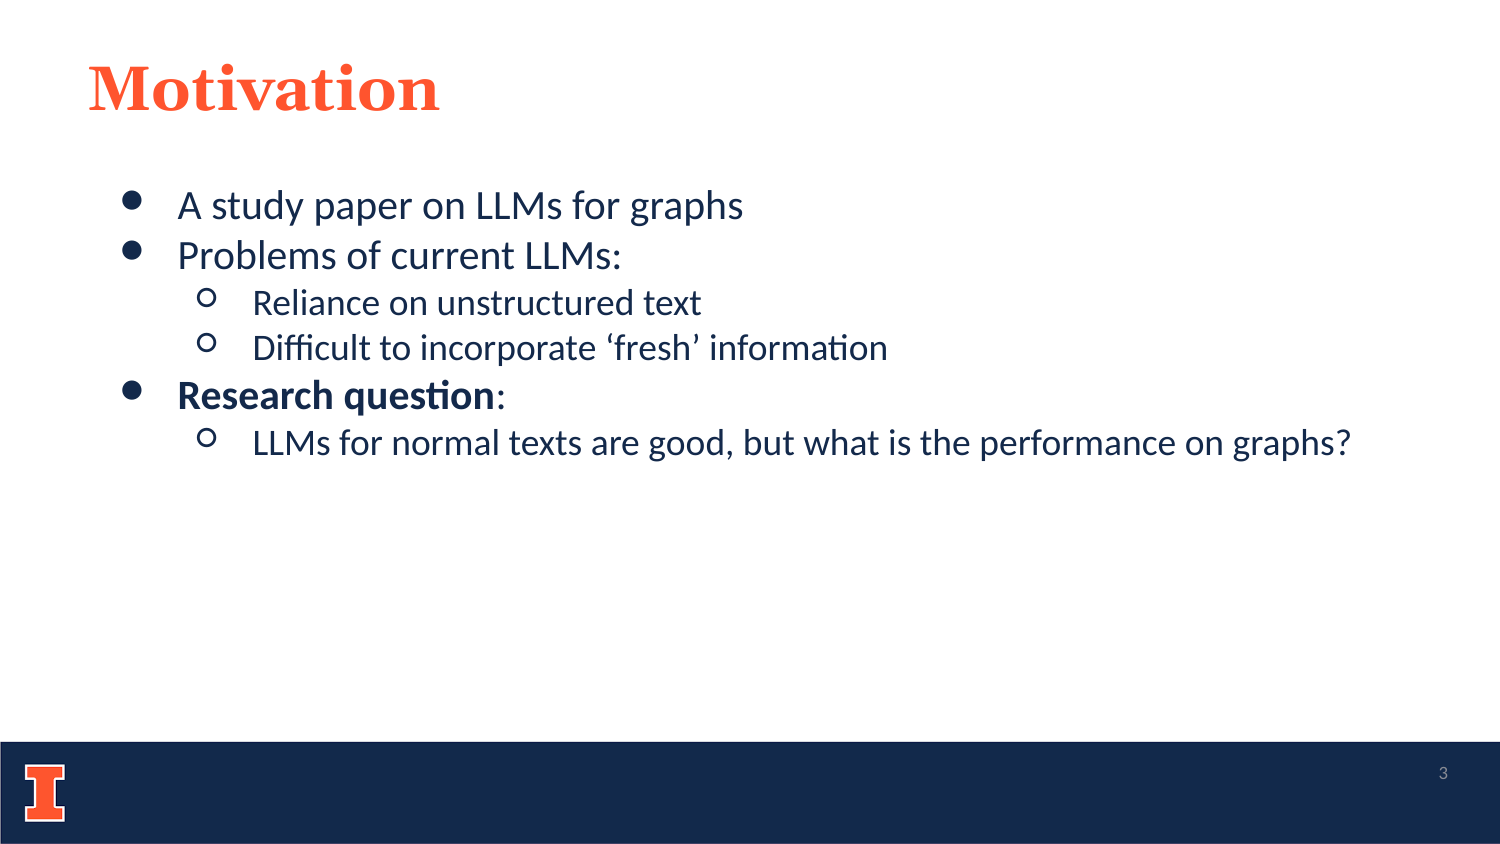

Motivation
A study paper on LLMs for graphs
Problems of current LLMs:
Reliance on unstructured text
Difficult to incorporate ‘fresh’ information
Research question:
LLMs for normal texts are good, but what is the performance on graphs?
3